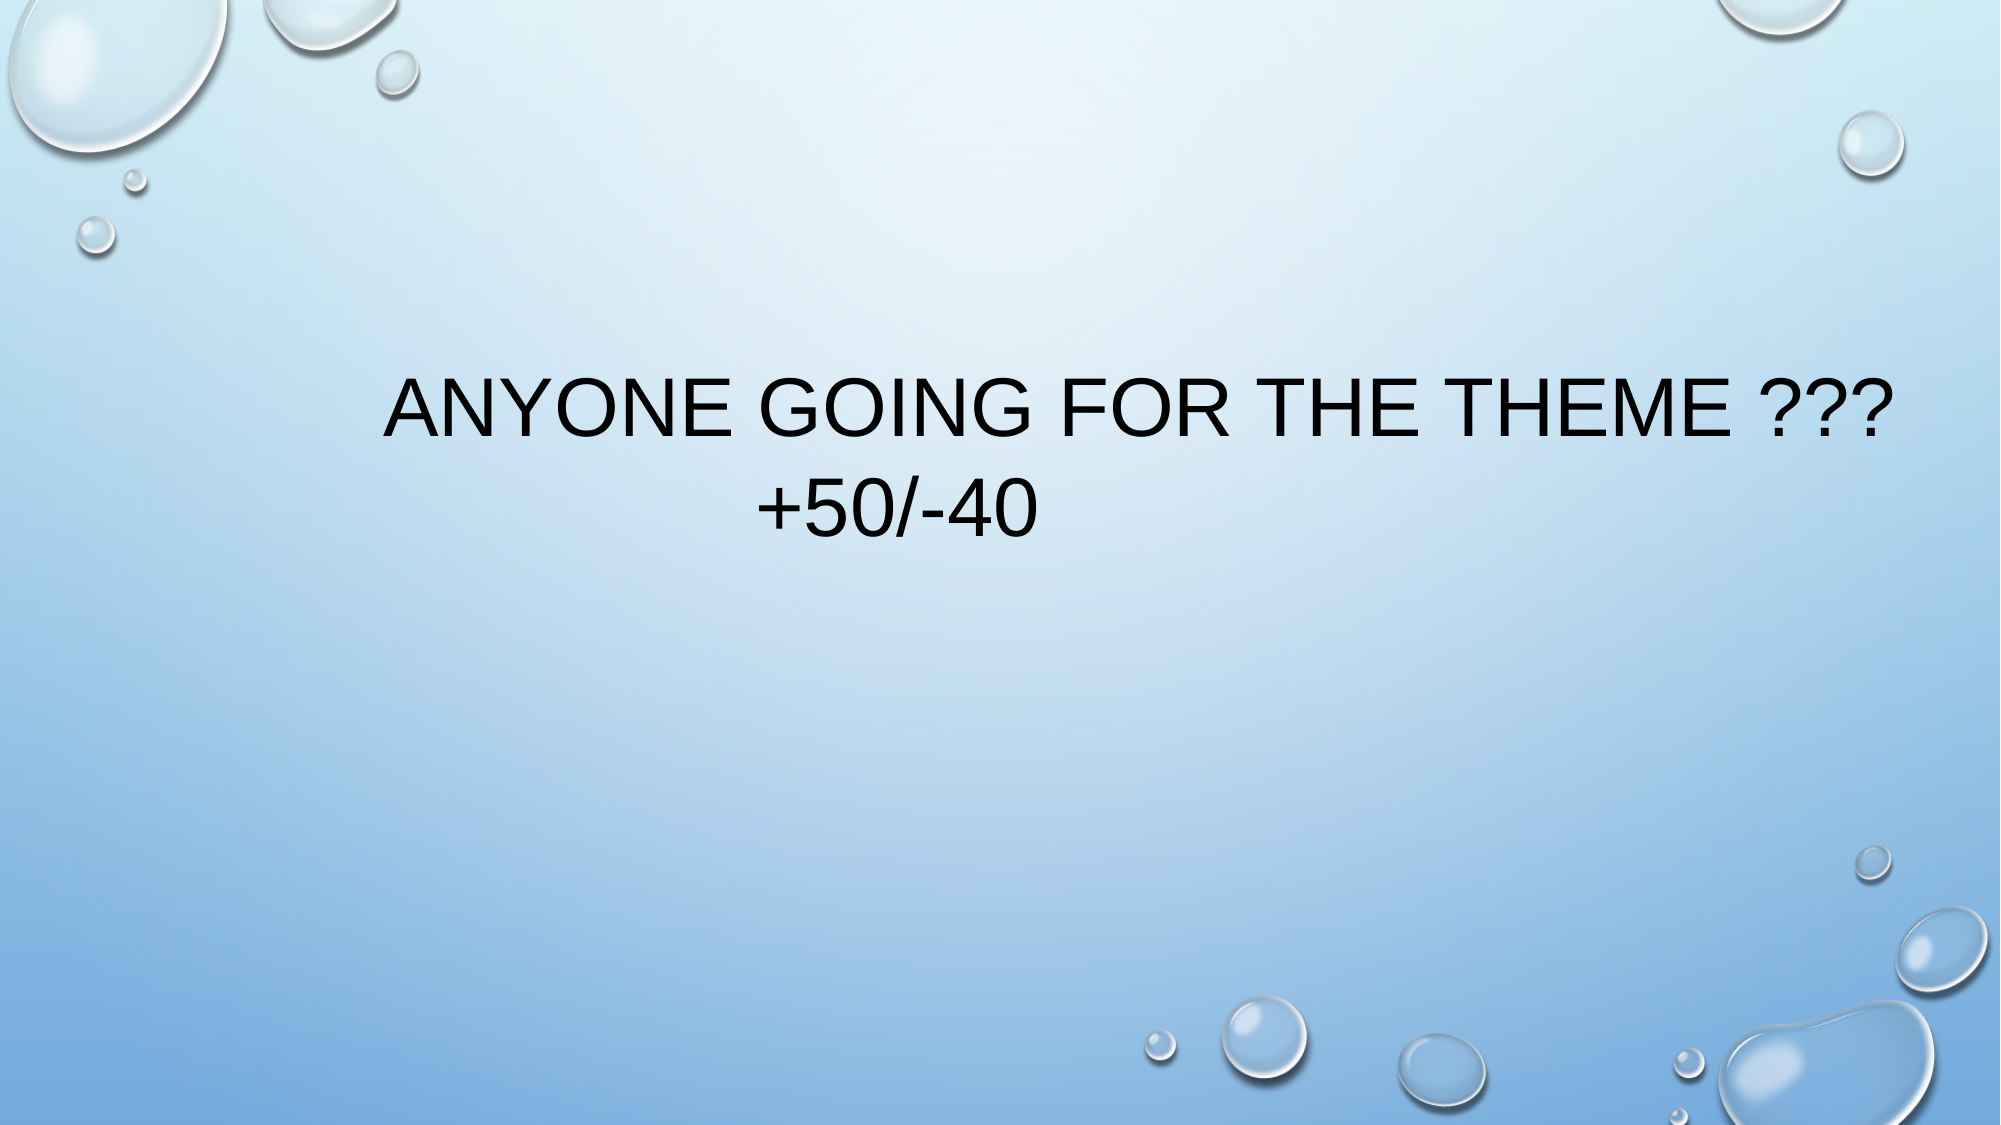

ANYONE GOING FOR THE THEME ???
                +50/-40